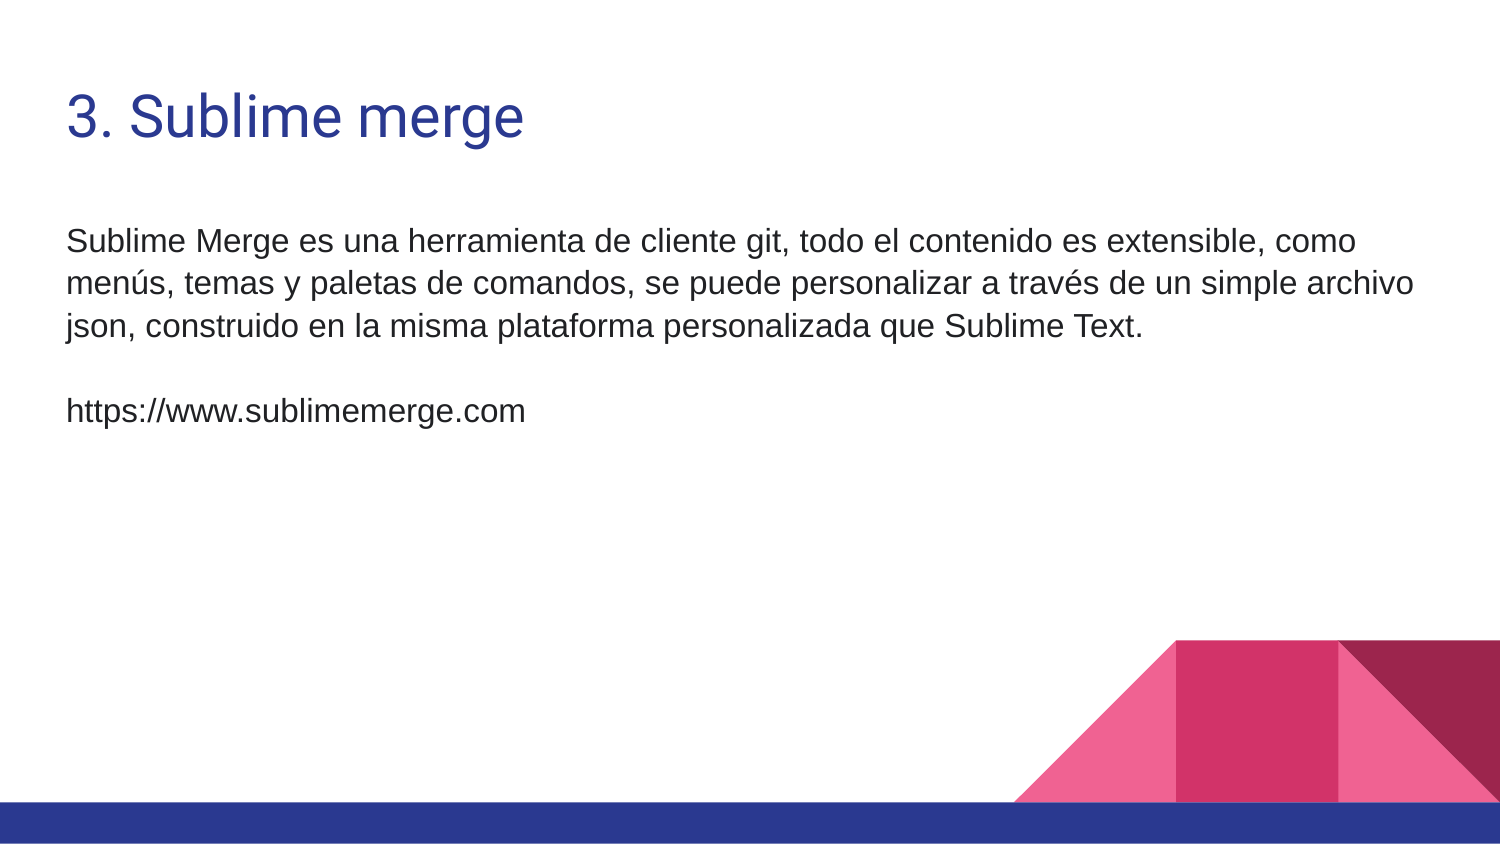

# 3. Sublime merge
Sublime Merge es una herramienta de cliente git, todo el contenido es extensible, como menús, temas y paletas de comandos, se puede personalizar a través de un simple archivo json, construido en la misma plataforma personalizada que Sublime Text.

https://www.sublimemerge.com